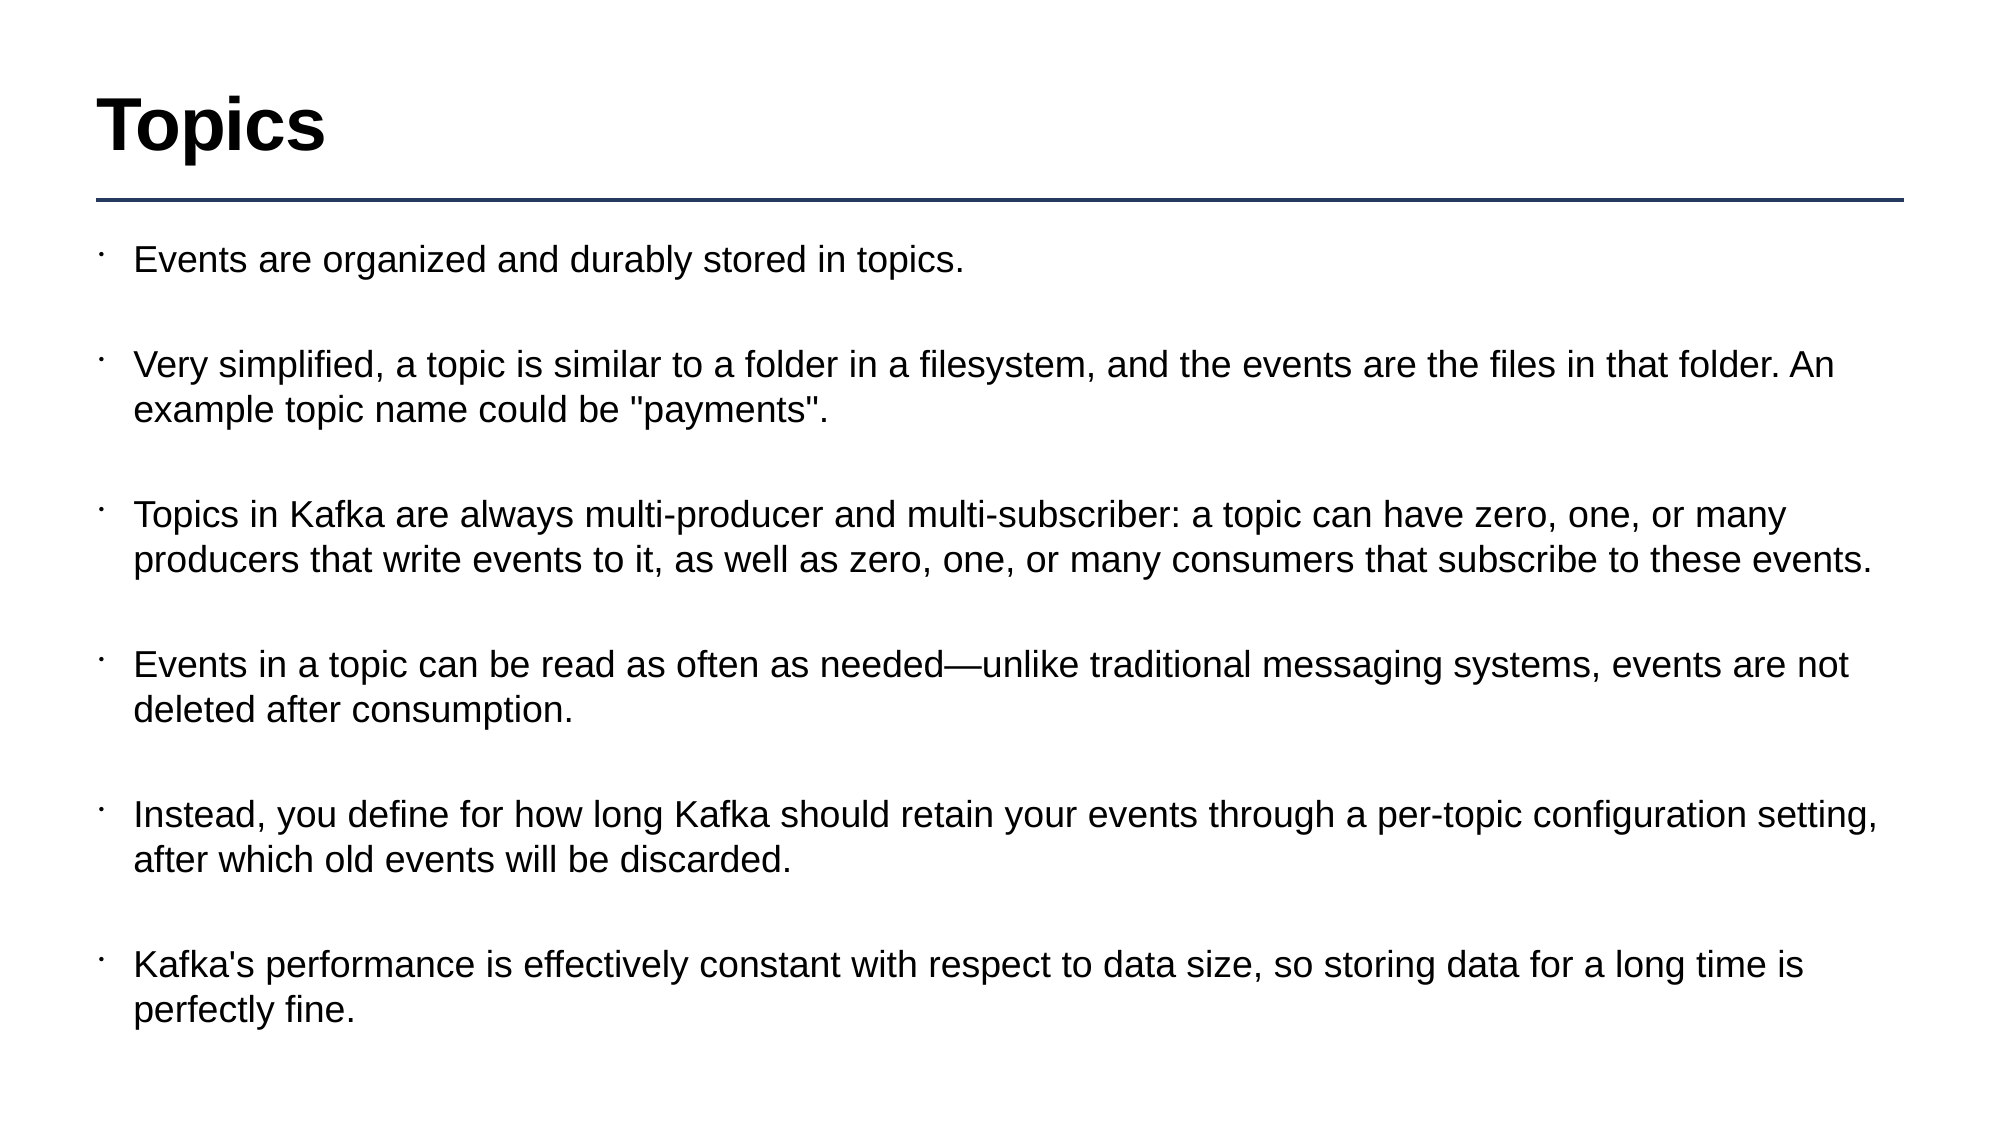

# Topics
Events are organized and durably stored in topics.

Very simplified, a topic is similar to a folder in a filesystem, and the events are the files in that folder. An example topic name could be "payments".

Topics in Kafka are always multi-producer and multi-subscriber: a topic can have zero, one, or many producers that write events to it, as well as zero, one, or many consumers that subscribe to these events.

Events in a topic can be read as often as needed—unlike traditional messaging systems, events are not deleted after consumption.

Instead, you define for how long Kafka should retain your events through a per-topic configuration setting, after which old events will be discarded.

Kafka's performance is effectively constant with respect to data size, so storing data for a long time is perfectly fine.